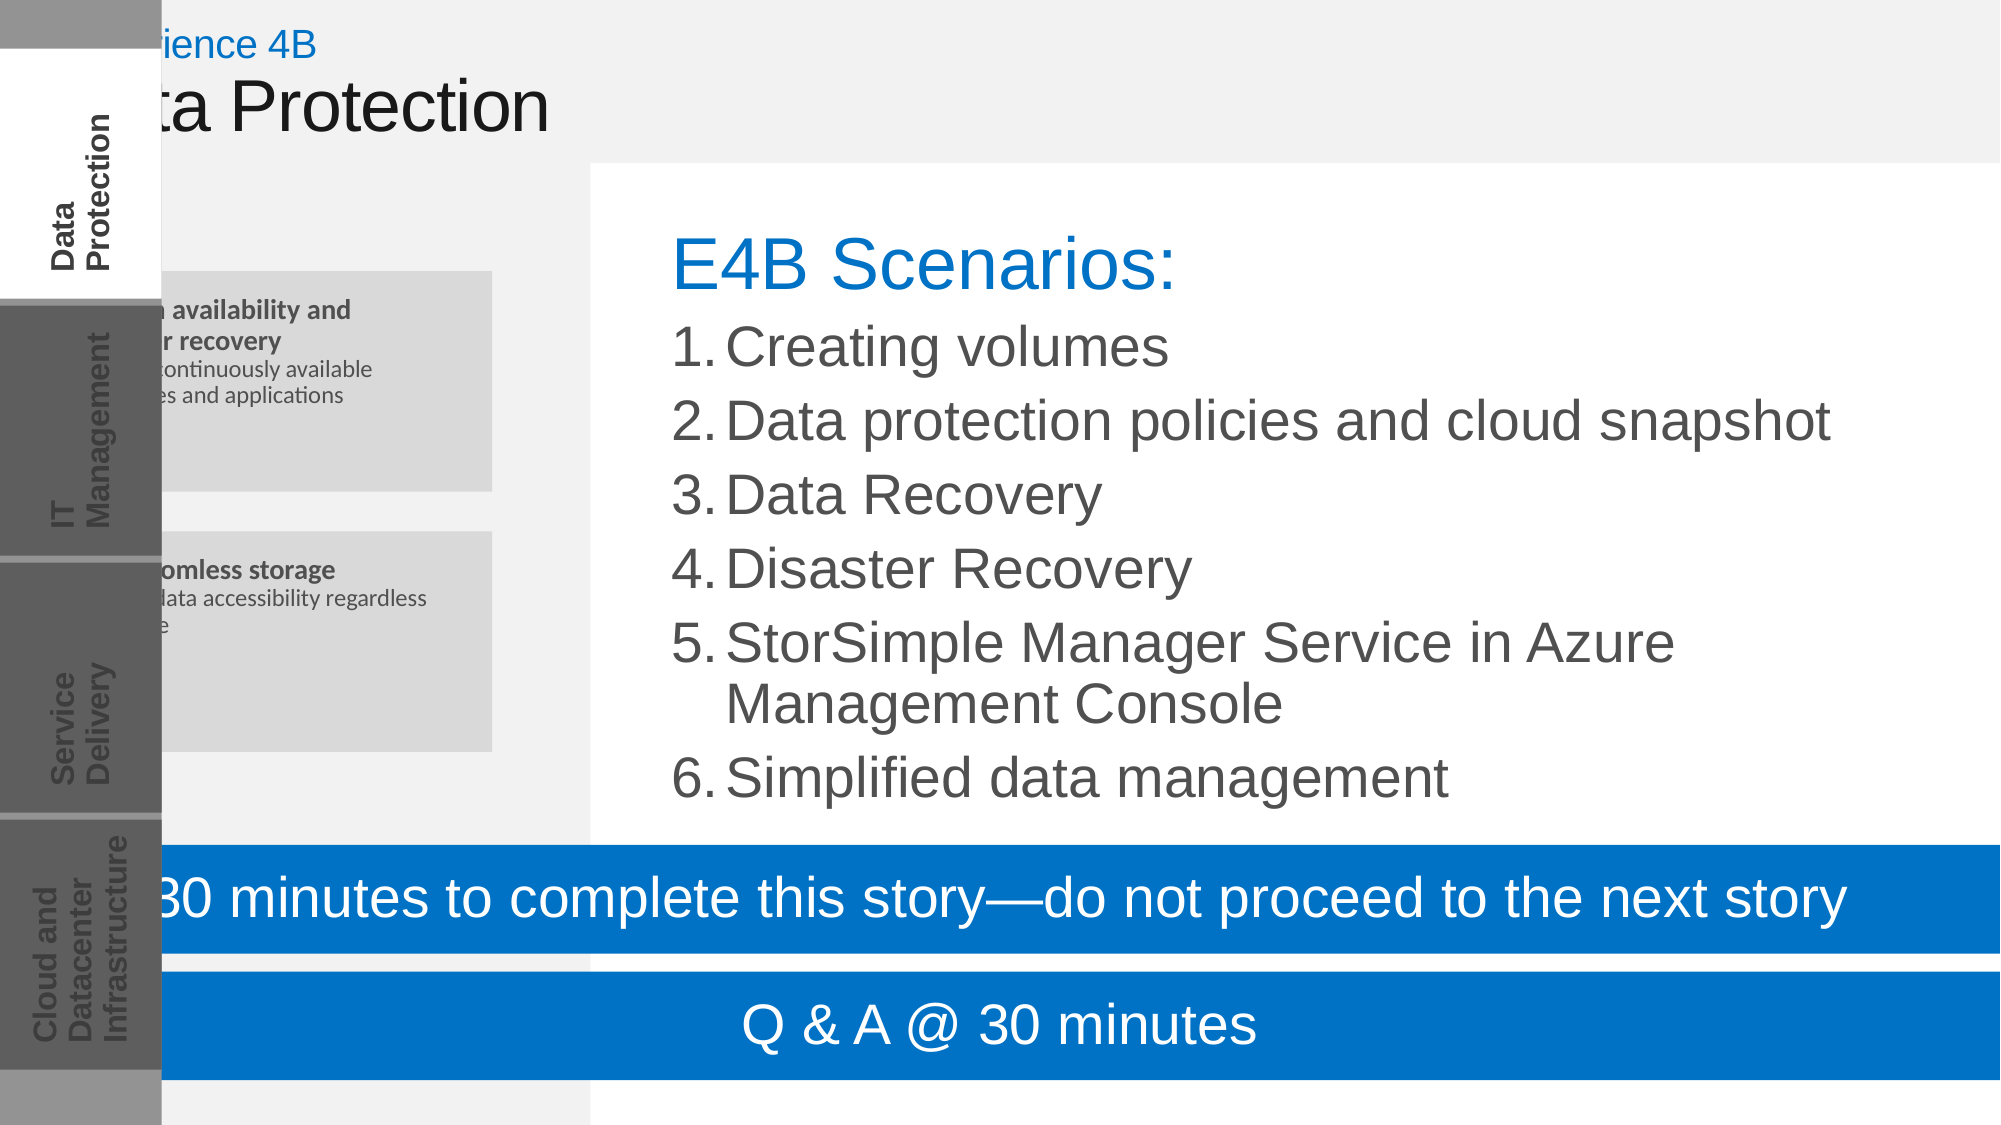

Experience 4B
Data Protection
Data Protection
E4B Scenarios:
Creating volumes
Data protection policies and cloud snapshot
Data Recovery
Disaster Recovery
StorSimple Manager Service in Azure Management Console
Simplified data management
A. High availability and
disaster recovery
Ensure continuously available resources and applications
IT Management
B. Bottomless storage
Ensure data accessibility regardless
of failure
Service Delivery
Cloud and Datacenter Infrastructure
30 minutes to complete this story—do not proceed to the next story
Q & A @ 30 minutes